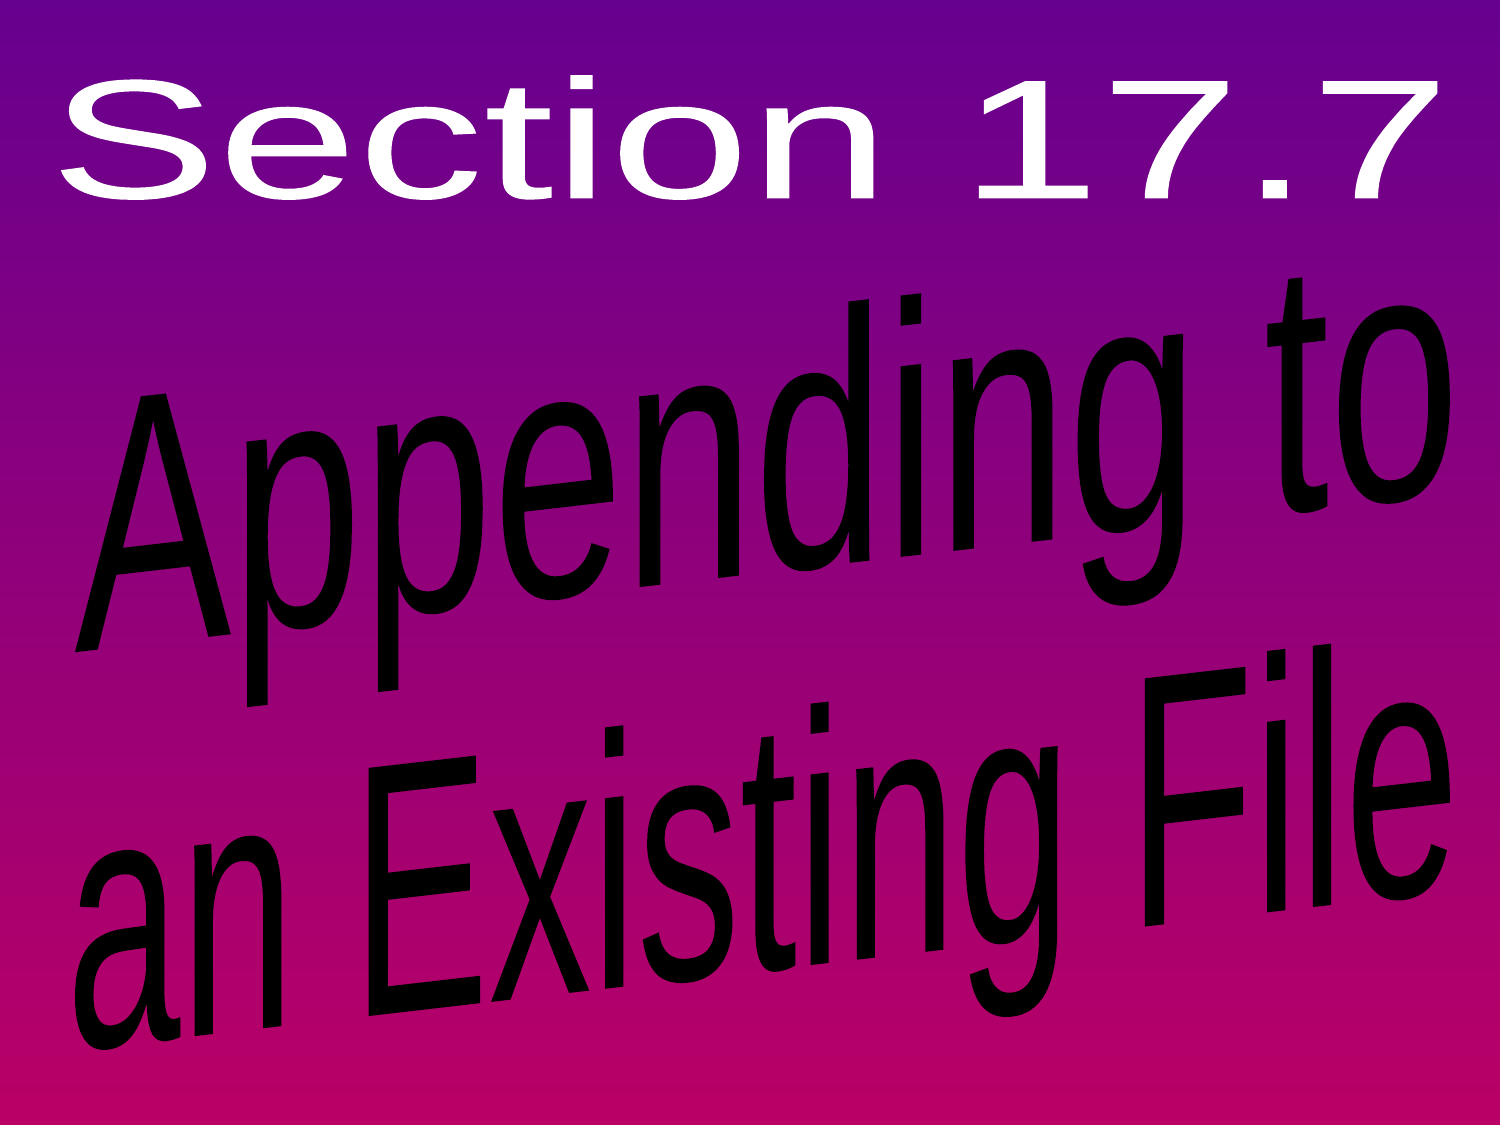

Section 17.7
  Appending to
an Existing File